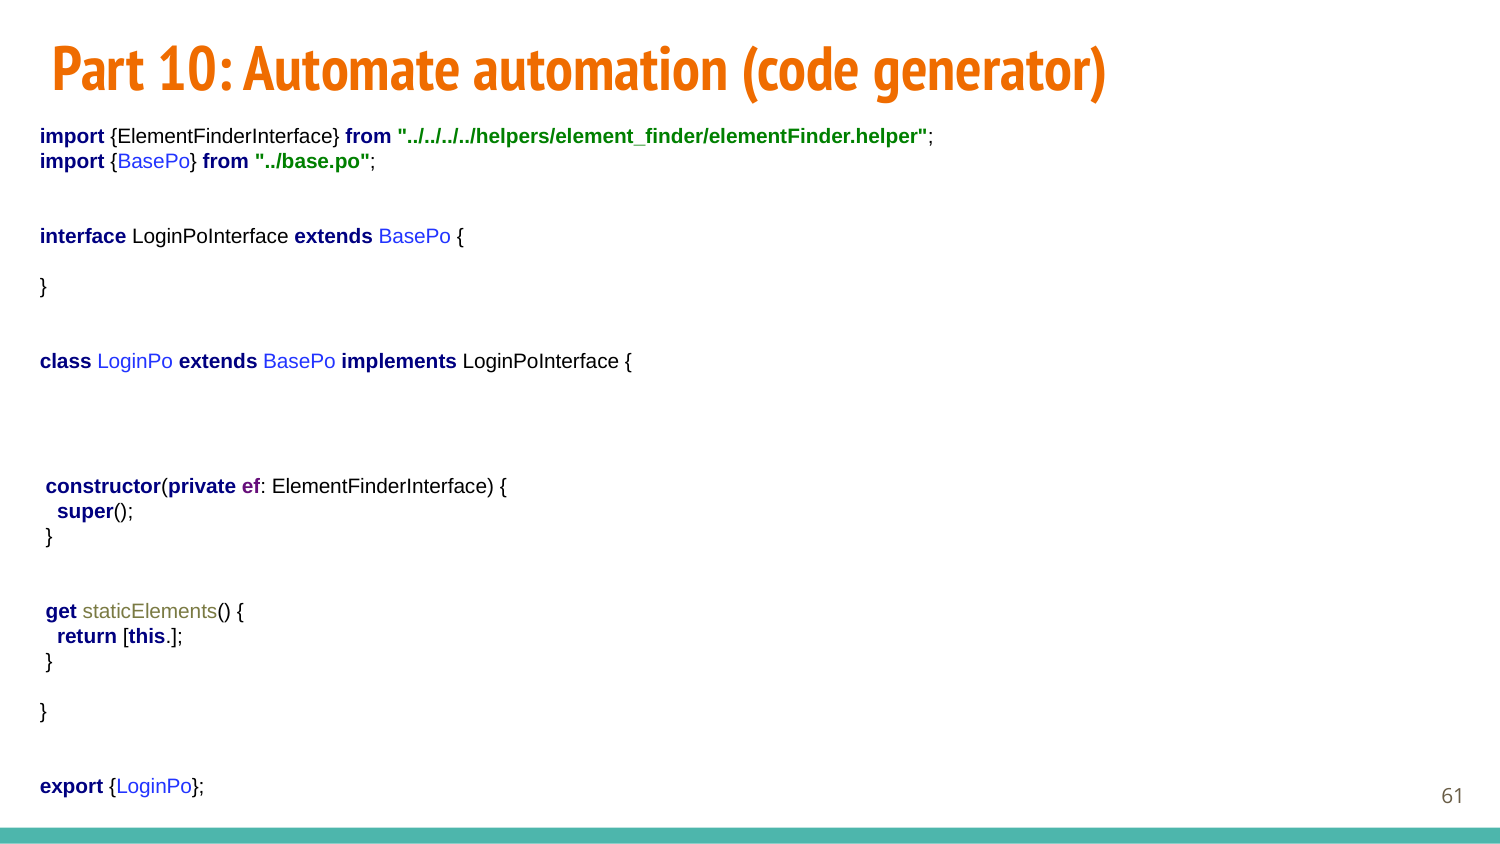

# Part 10: Automate automation (code generator)
import {ElementFinderInterface} from "../../../../helpers/element_finder/elementFinder.helper";
import {BasePo} from "../base.po";

interface LoginPoInterface extends BasePo {

}

class LoginPo extends BasePo implements LoginPoInterface {

 constructor(private ef: ElementFinderInterface) {
   super();
 }

 get staticElements() {
   return [this.];
 }

}

export {LoginPo};
61